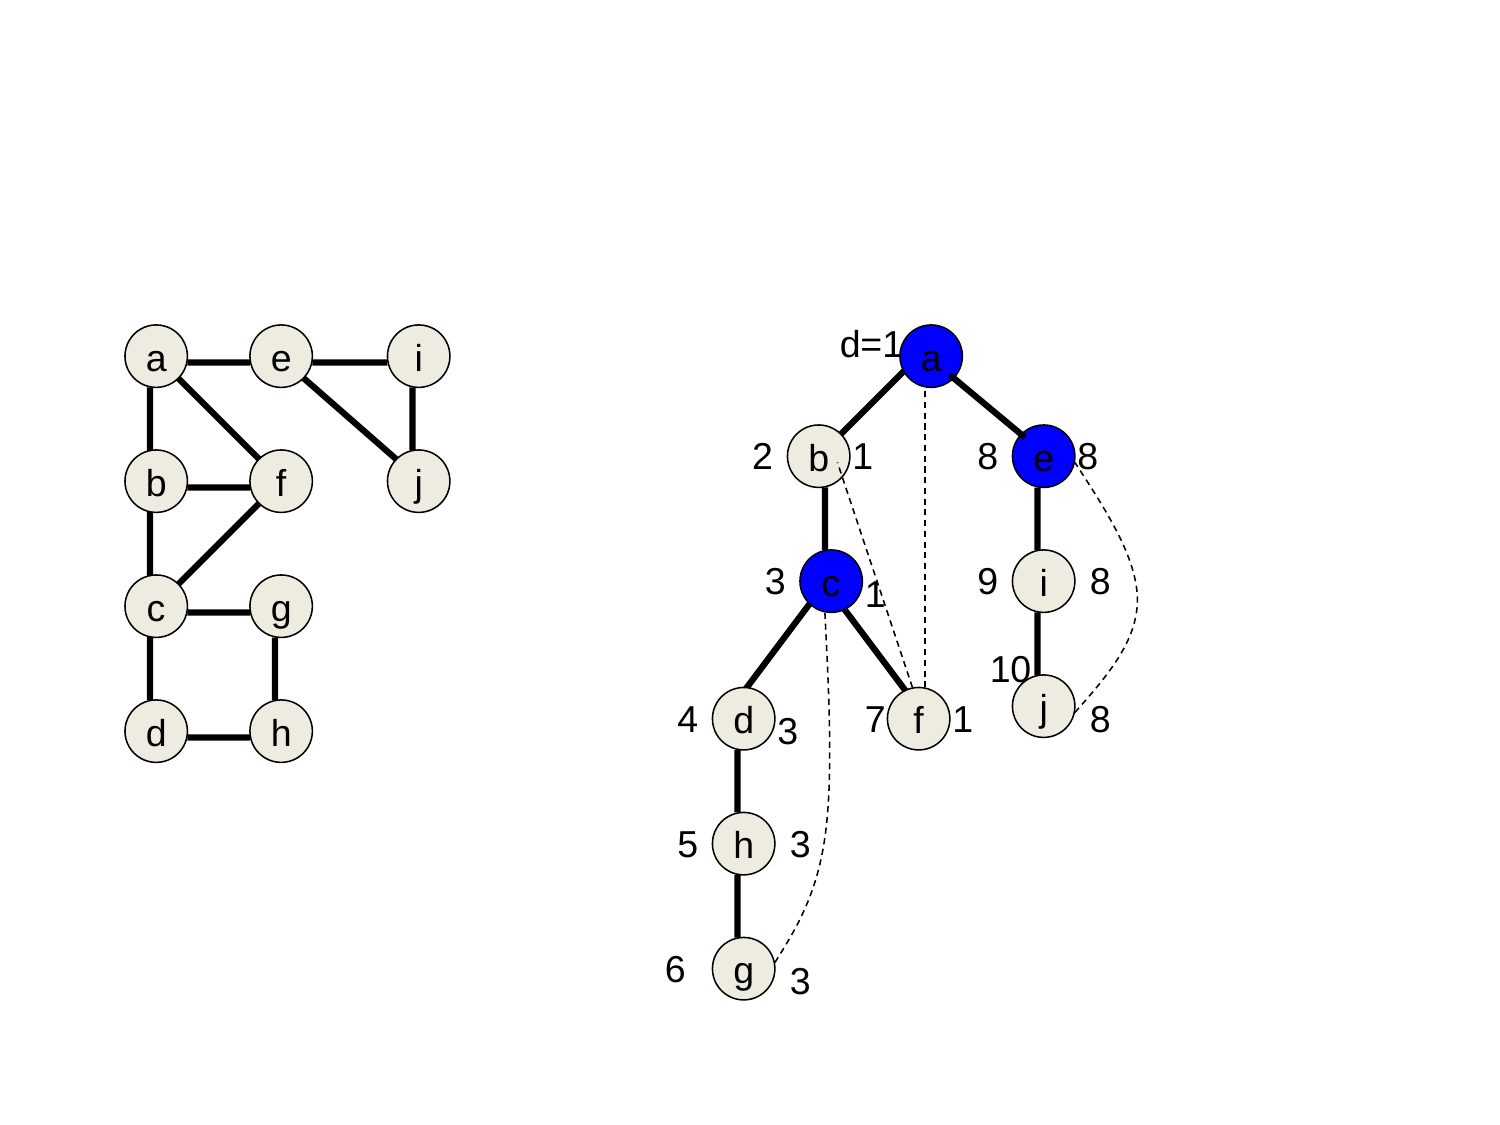

#
d=1
a
e
i
a

2
b
1
8
e
8
b
f
j

3
c
9
i
8
1
c
g

10
j
4
d
7
f
1
8
d
h
3

5
h
3

6
g
3